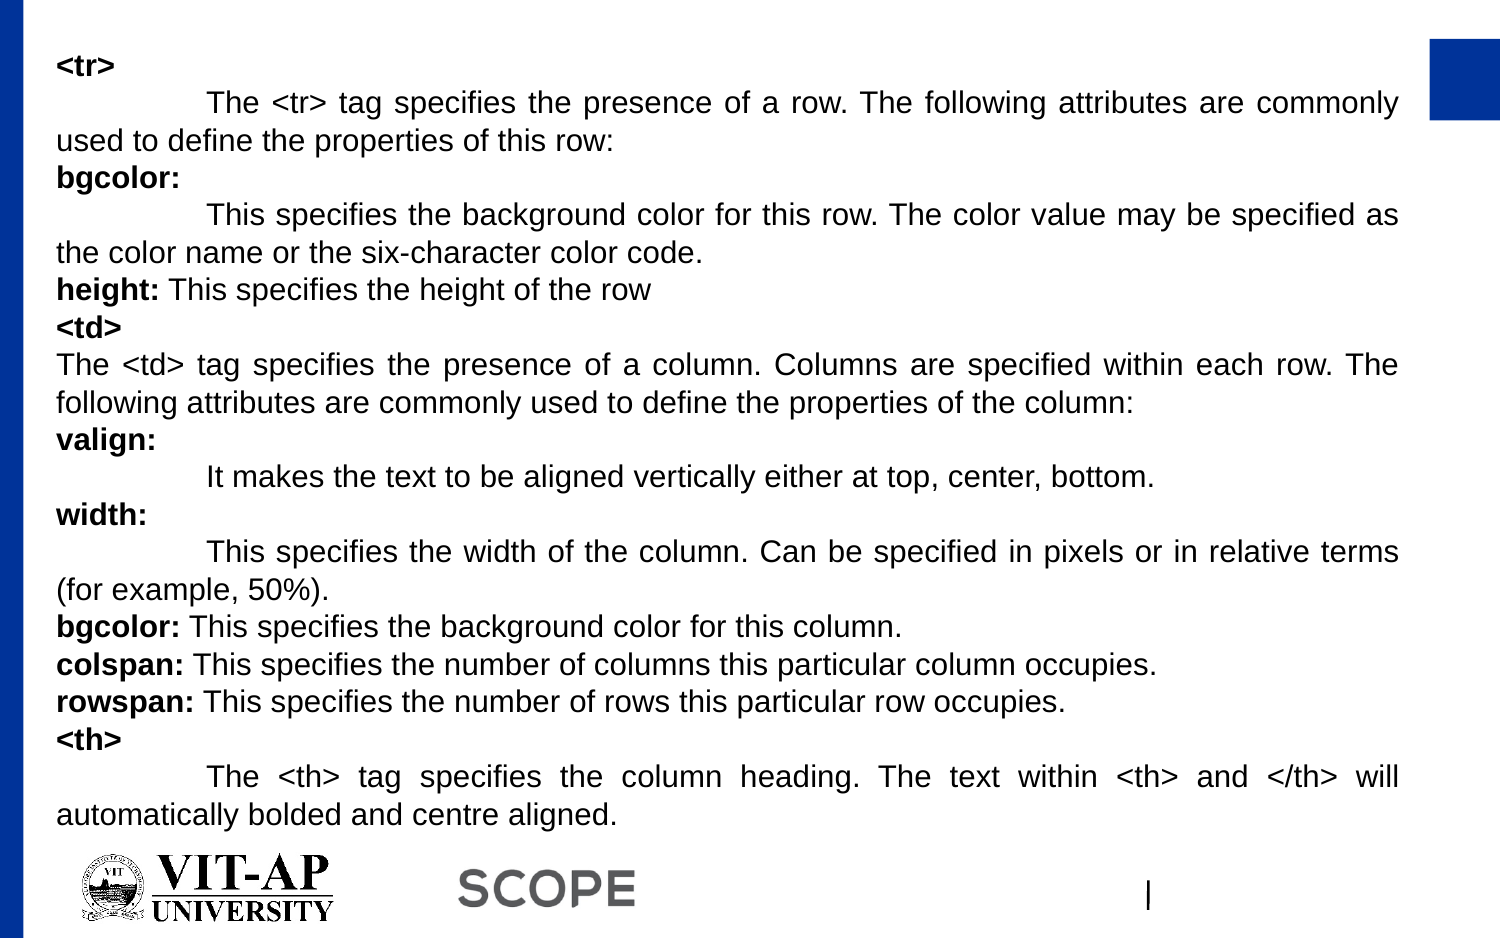

<tr>
	The <tr> tag specifies the presence of a row. The following attributes are commonly used to define the properties of this row:
bgcolor:
	This specifies the background color for this row. The color value may be specified as the color name or the six-character color code.
height: This specifies the height of the row
<td>
The <td> tag specifies the presence of a column. Columns are specified within each row. The following attributes are commonly used to define the properties of the column:
valign:
	It makes the text to be aligned vertically either at top, center, bottom.
width:
	This specifies the width of the column. Can be specified in pixels or in relative terms (for example, 50%).
bgcolor: This specifies the background color for this column.
colspan: This specifies the number of columns this particular column occupies.
rowspan: This specifies the number of rows this particular row occupies.
<th>
	The <th> tag specifies the column heading. The text within <th> and </th> will automatically bolded and centre aligned.
#